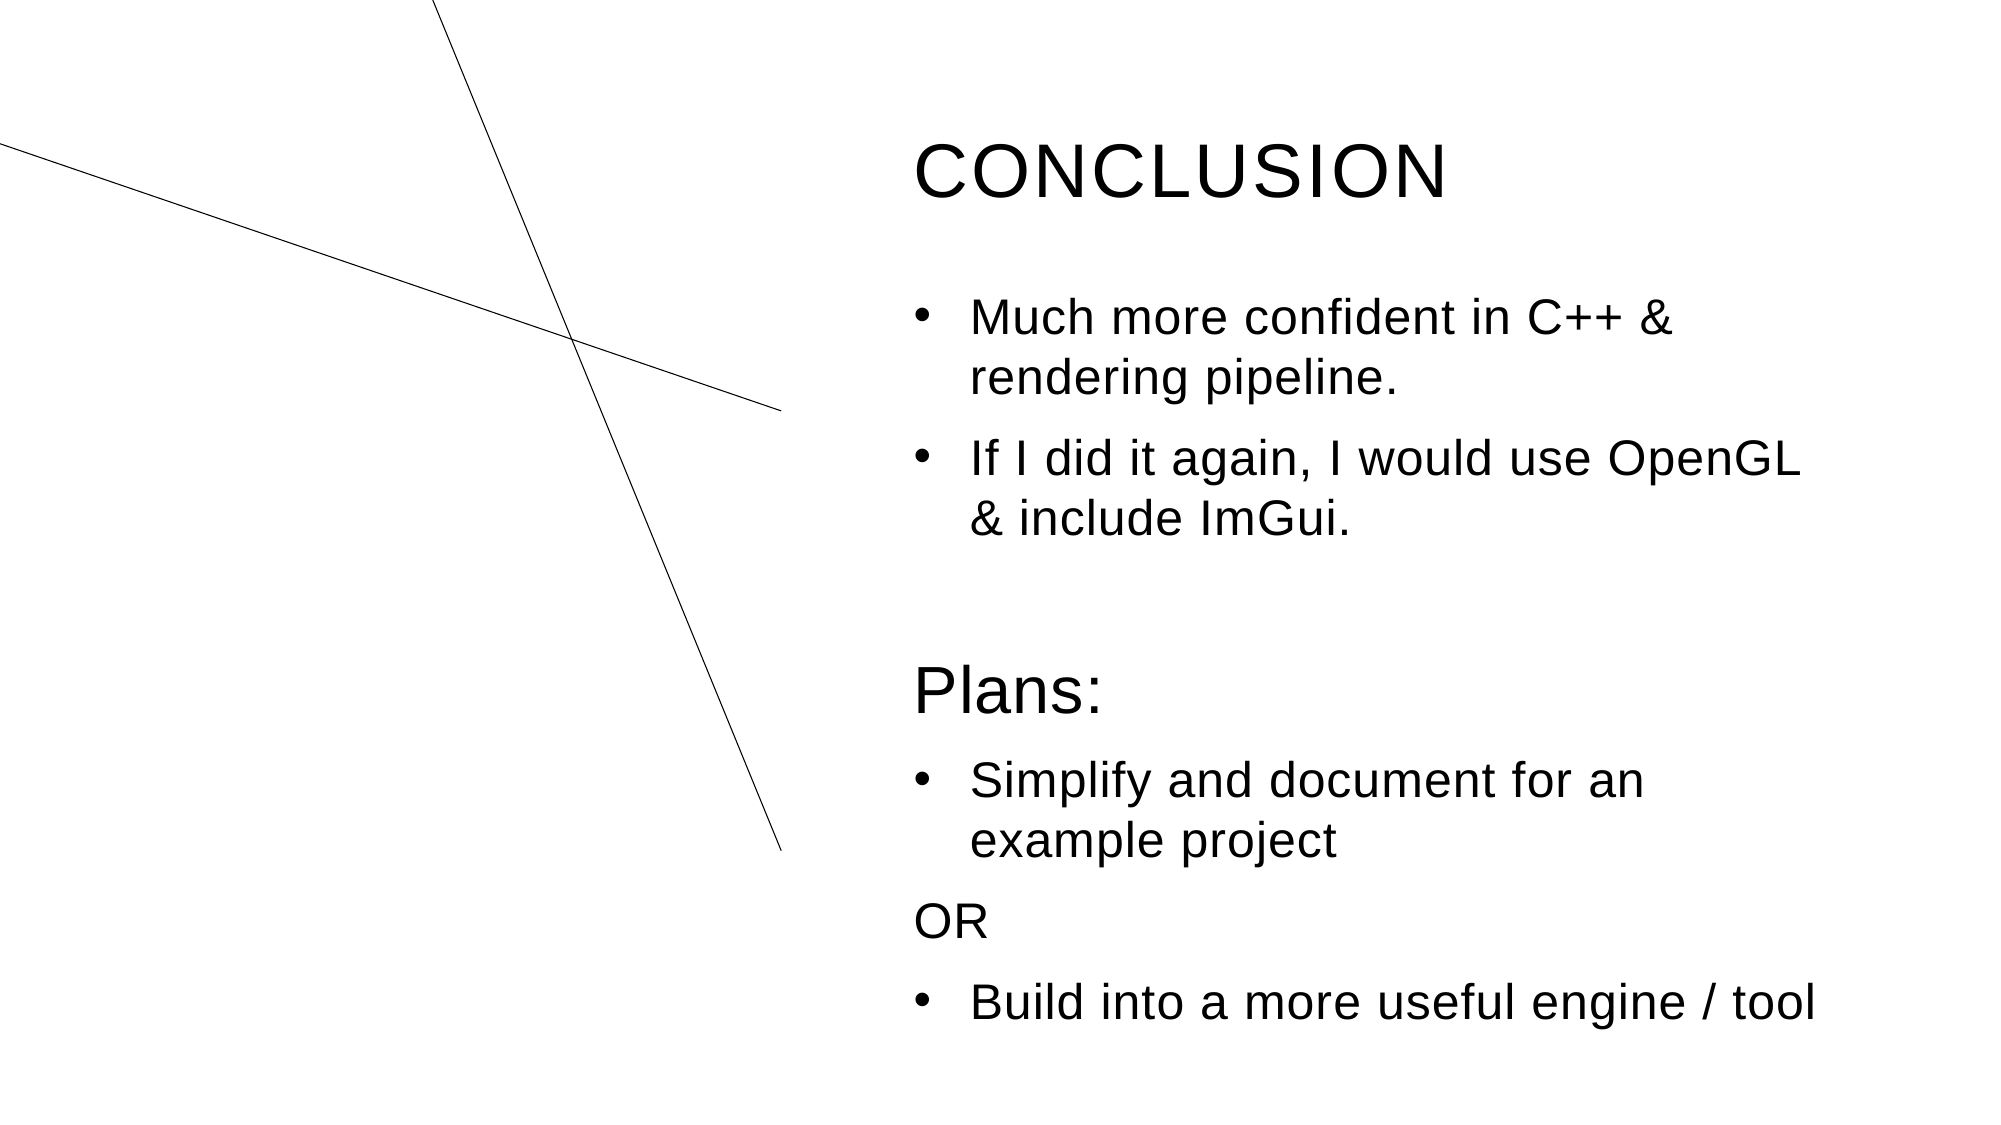

# Conclusion
Much more confident in C++ & rendering pipeline.
If I did it again, I would use OpenGL & include ImGui.

Plans:
Simplify and document for an example project
OR
Build into a more useful engine / tool